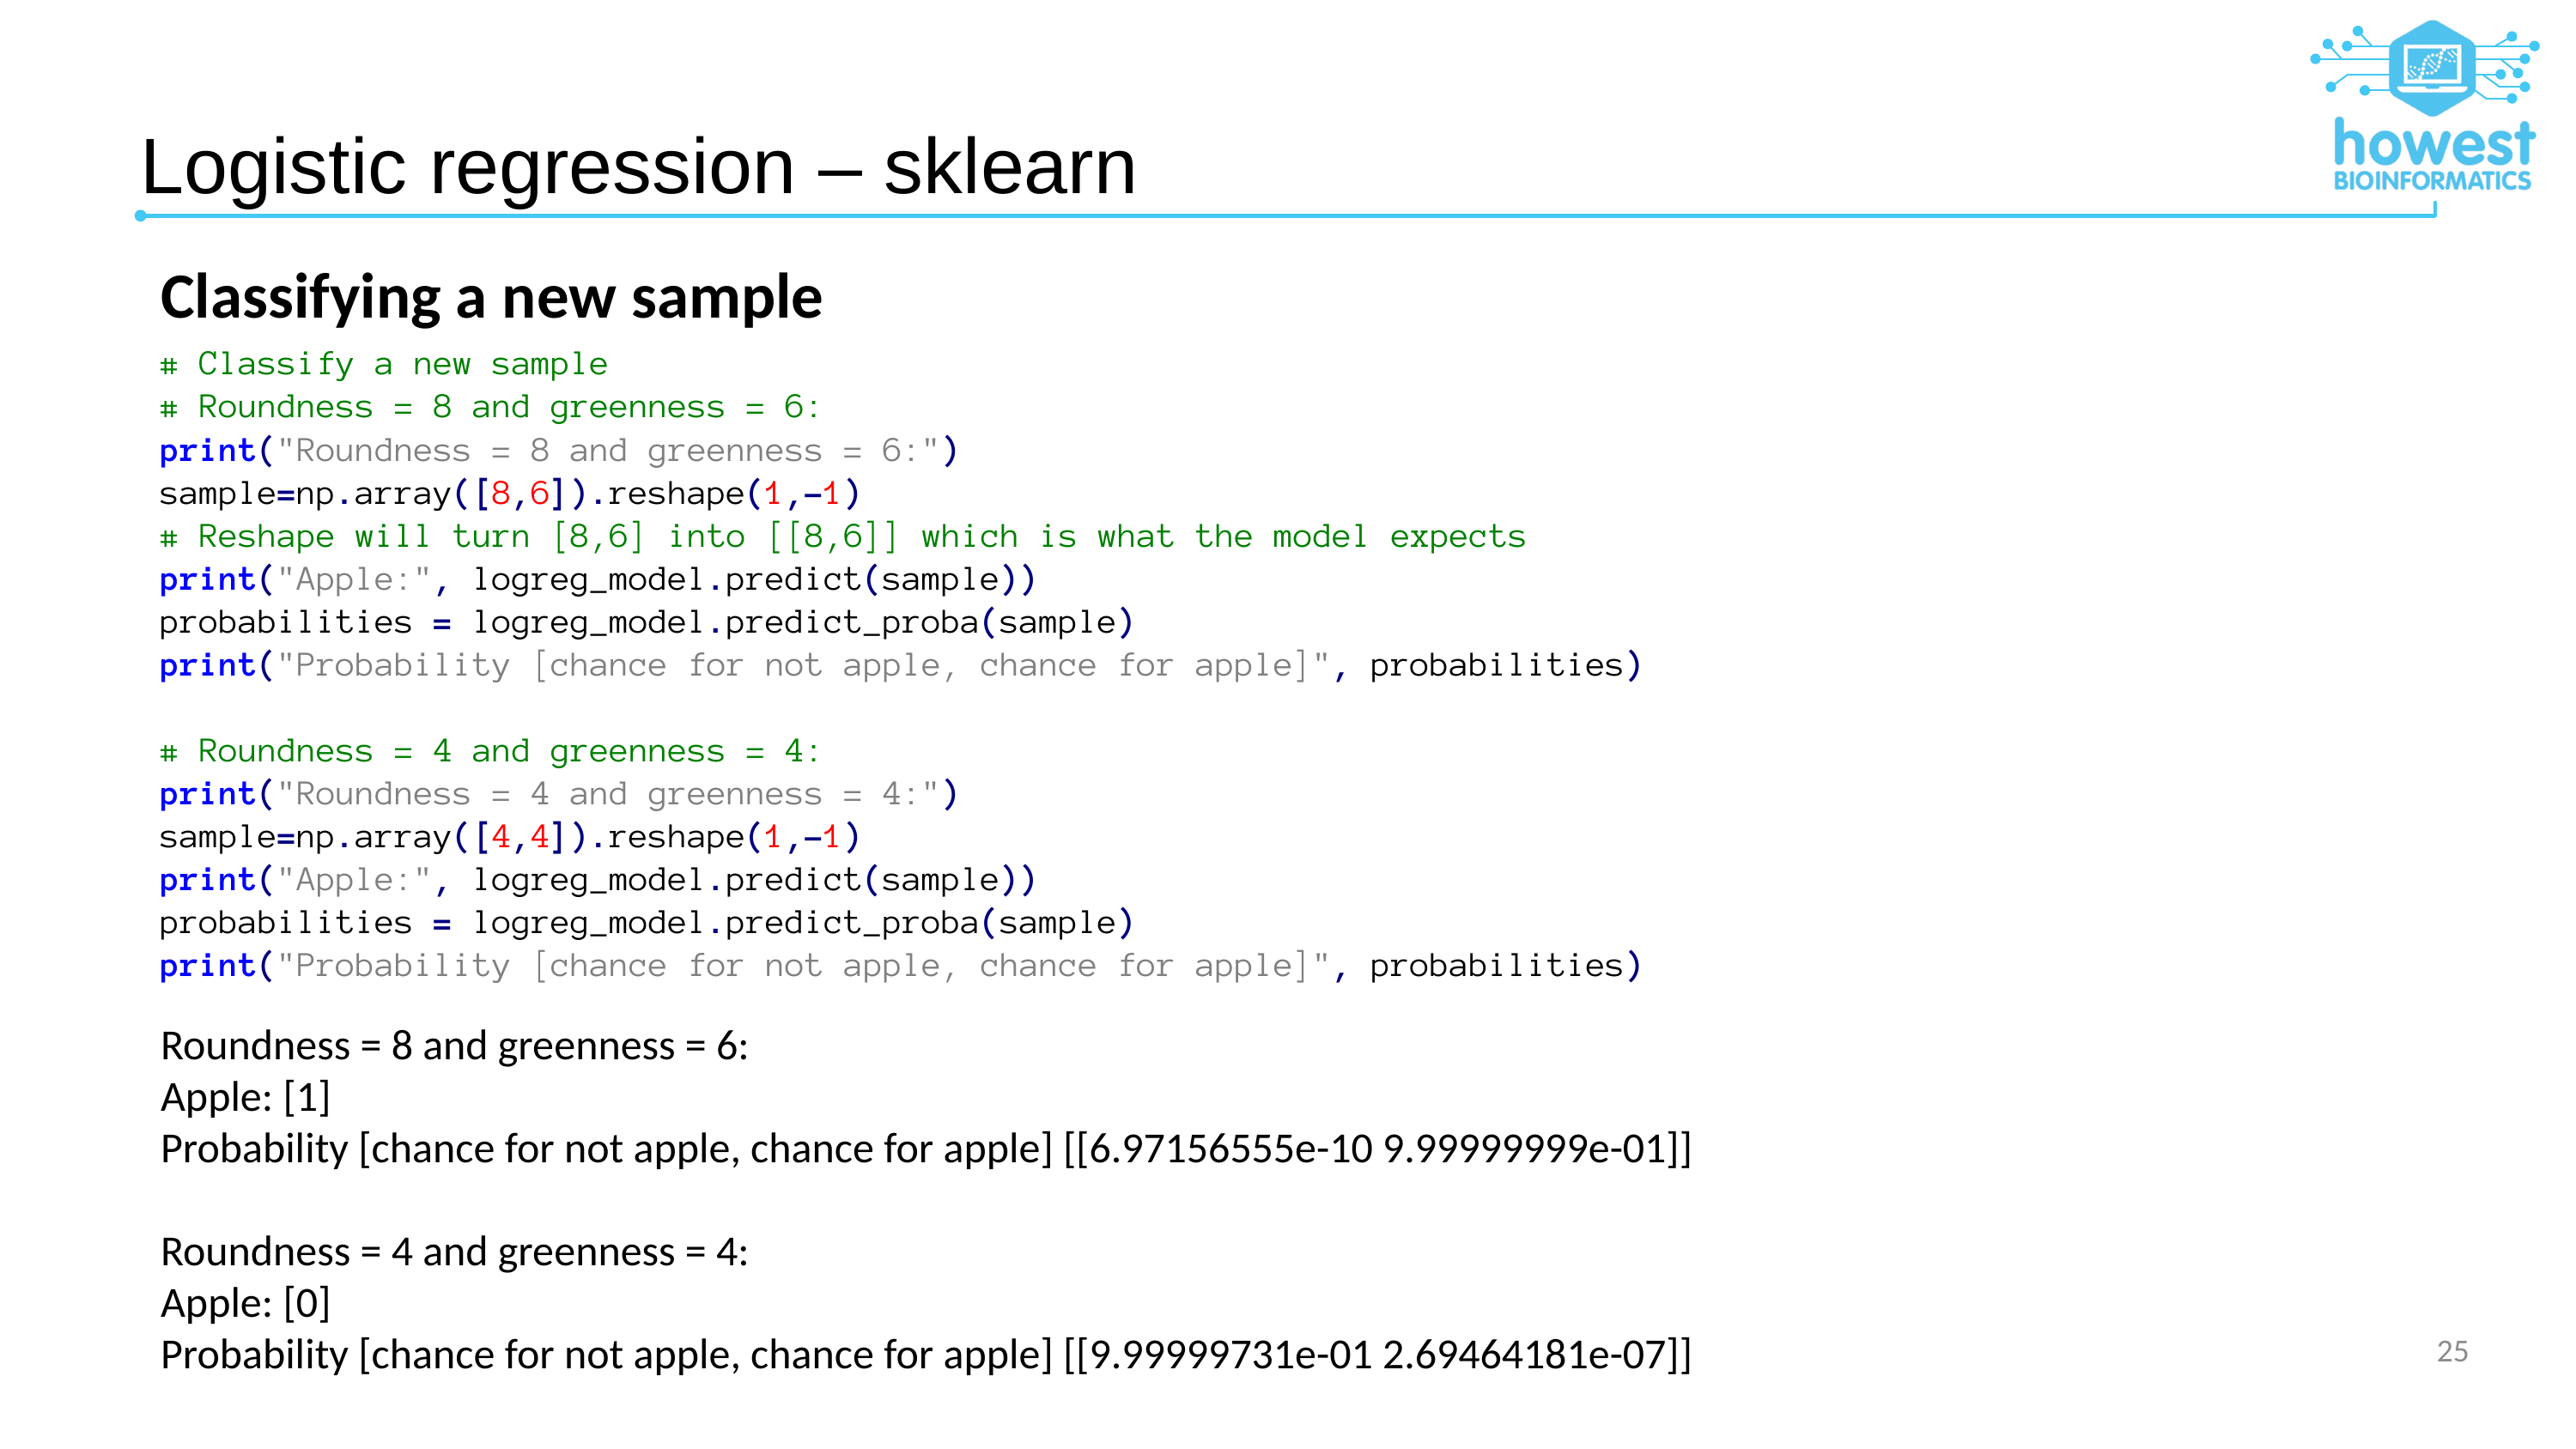

# Logistic regression – sklearn
Classifying a new sample

# Classify a new sample
# Roundness = 8 and greenness = 6:
print("Roundness = 8 and greenness = 6:")
sample=np.array([8,6]).reshape(1,-1)
# Reshape will turn [8,6] into [[8,6]] which is what the model expects
print("Apple:", logreg_model.predict(sample))
probabilities = logreg_model.predict_proba(sample)
print("Probability [chance for not apple, chance for apple]", probabilities)

# Roundness = 4 and greenness = 4:
print("Roundness = 4 and greenness = 4:")
sample=np.array([4,4]).reshape(1,-1)
print("Apple:", logreg_model.predict(sample))
probabilities = logreg_model.predict_proba(sample)
print("Probability [chance for not apple, chance for apple]", probabilities)
Roundness = 8 and greenness = 6:
Apple: [1]
Probability [chance for not apple, chance for apple] [[6.97156555e-10 9.99999999e-01]]

Roundness = 4 and greenness = 4:
Apple: [0]
Probability [chance for not apple, chance for apple] [[9.99999731e-01 2.69464181e-07]]
25